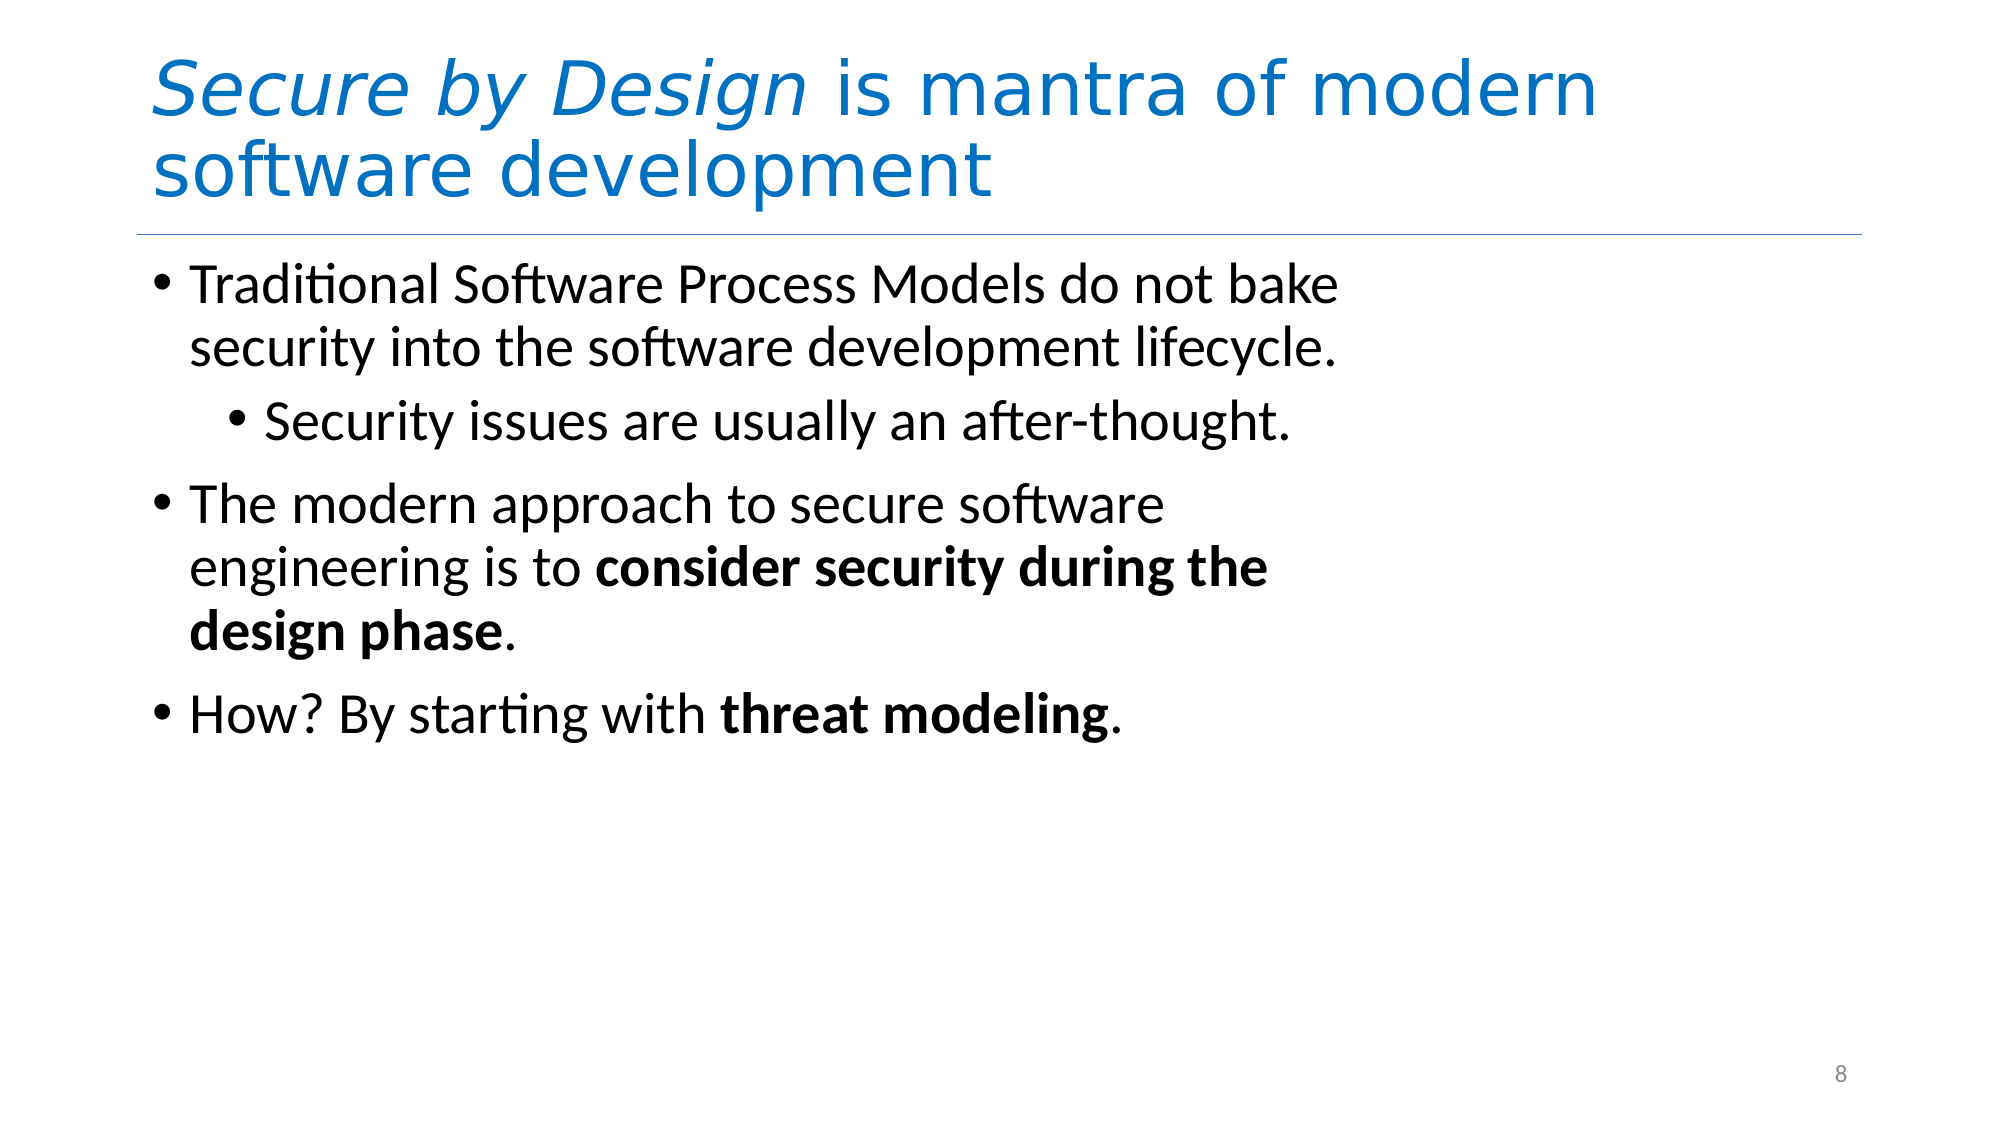

# Secure by Design is mantra of modern software development
Traditional Software Process Models do not bake security into the software development lifecycle.
Security issues are usually an after-thought.
The modern approach to secure software engineering is to consider security during the design phase.
How? By starting with threat modeling.
8